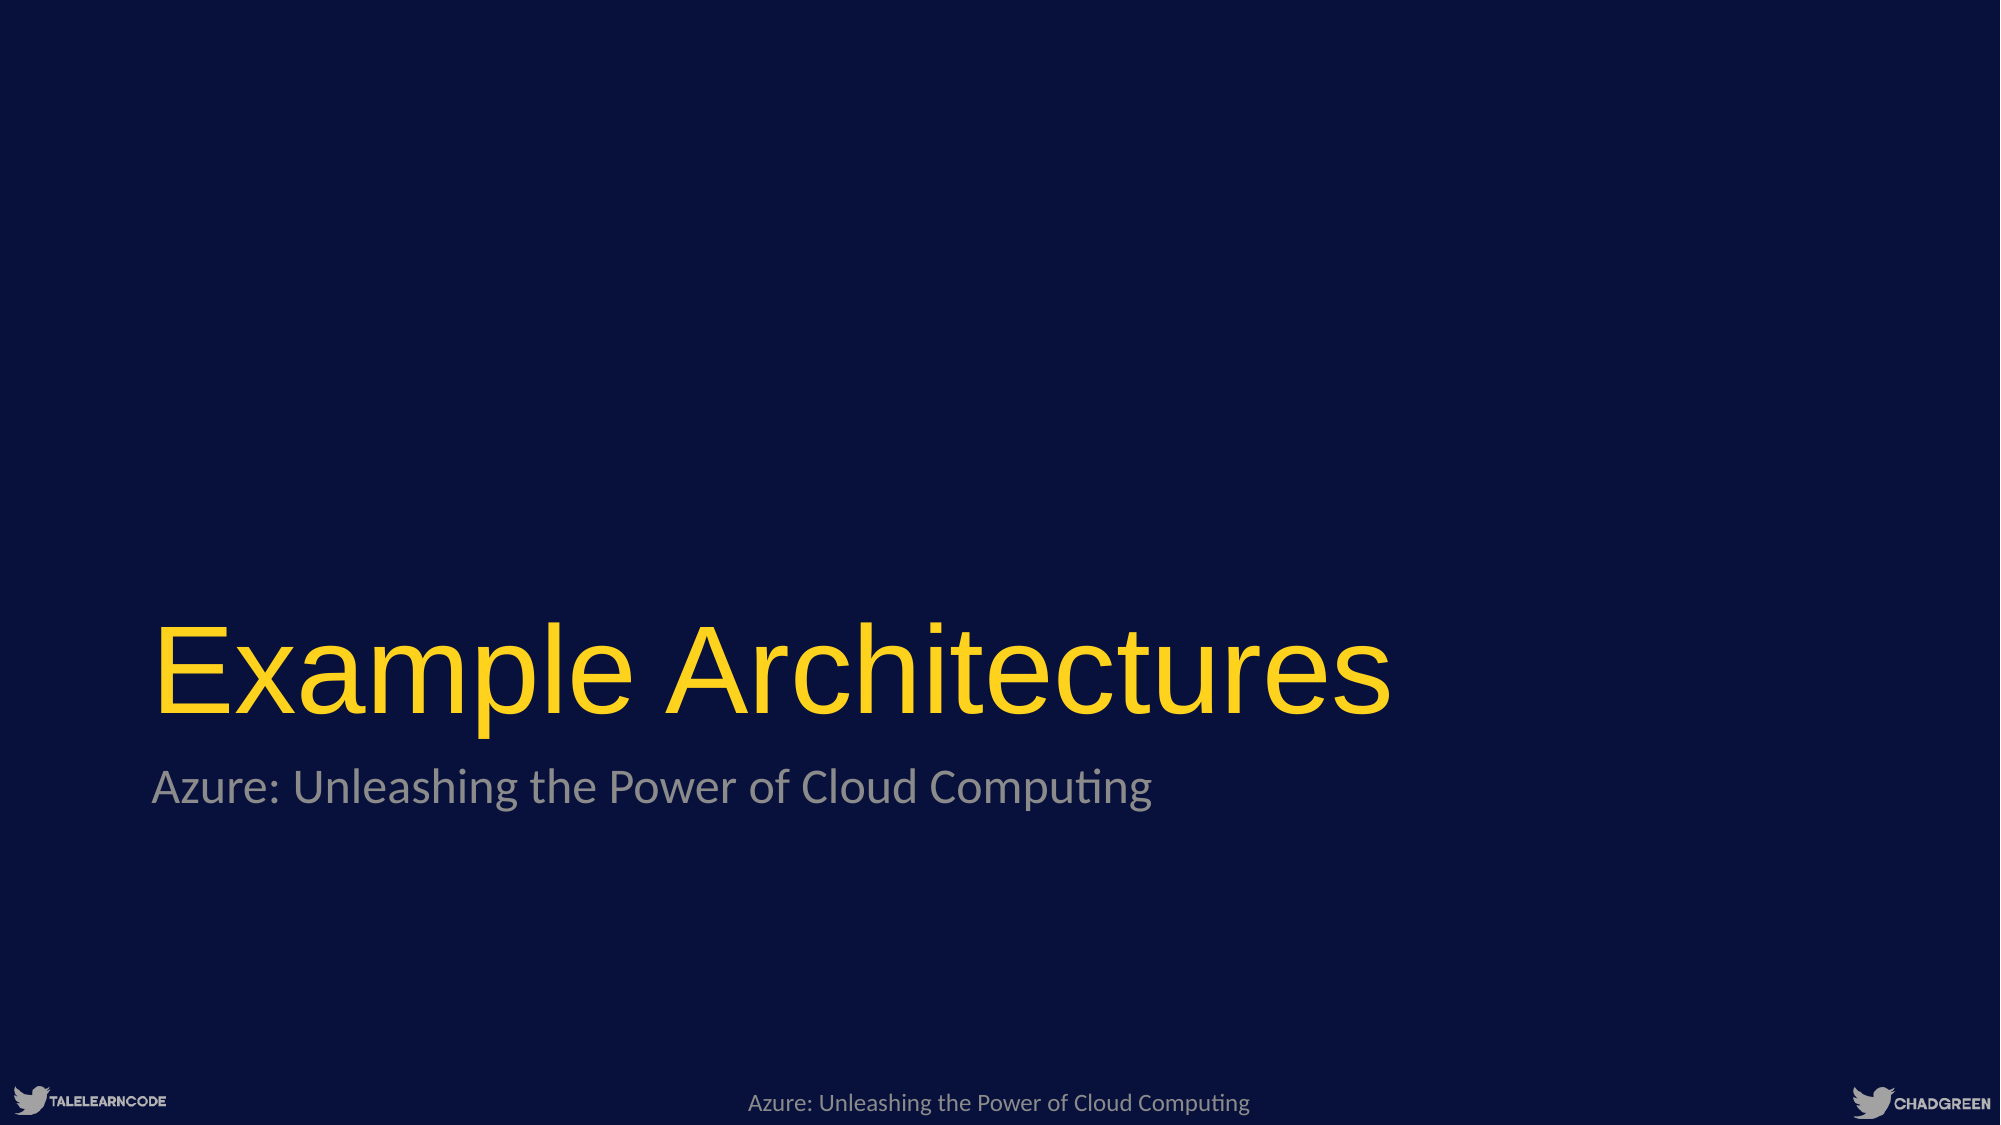

# Example Architectures
Azure: Unleashing the Power of Cloud Computing